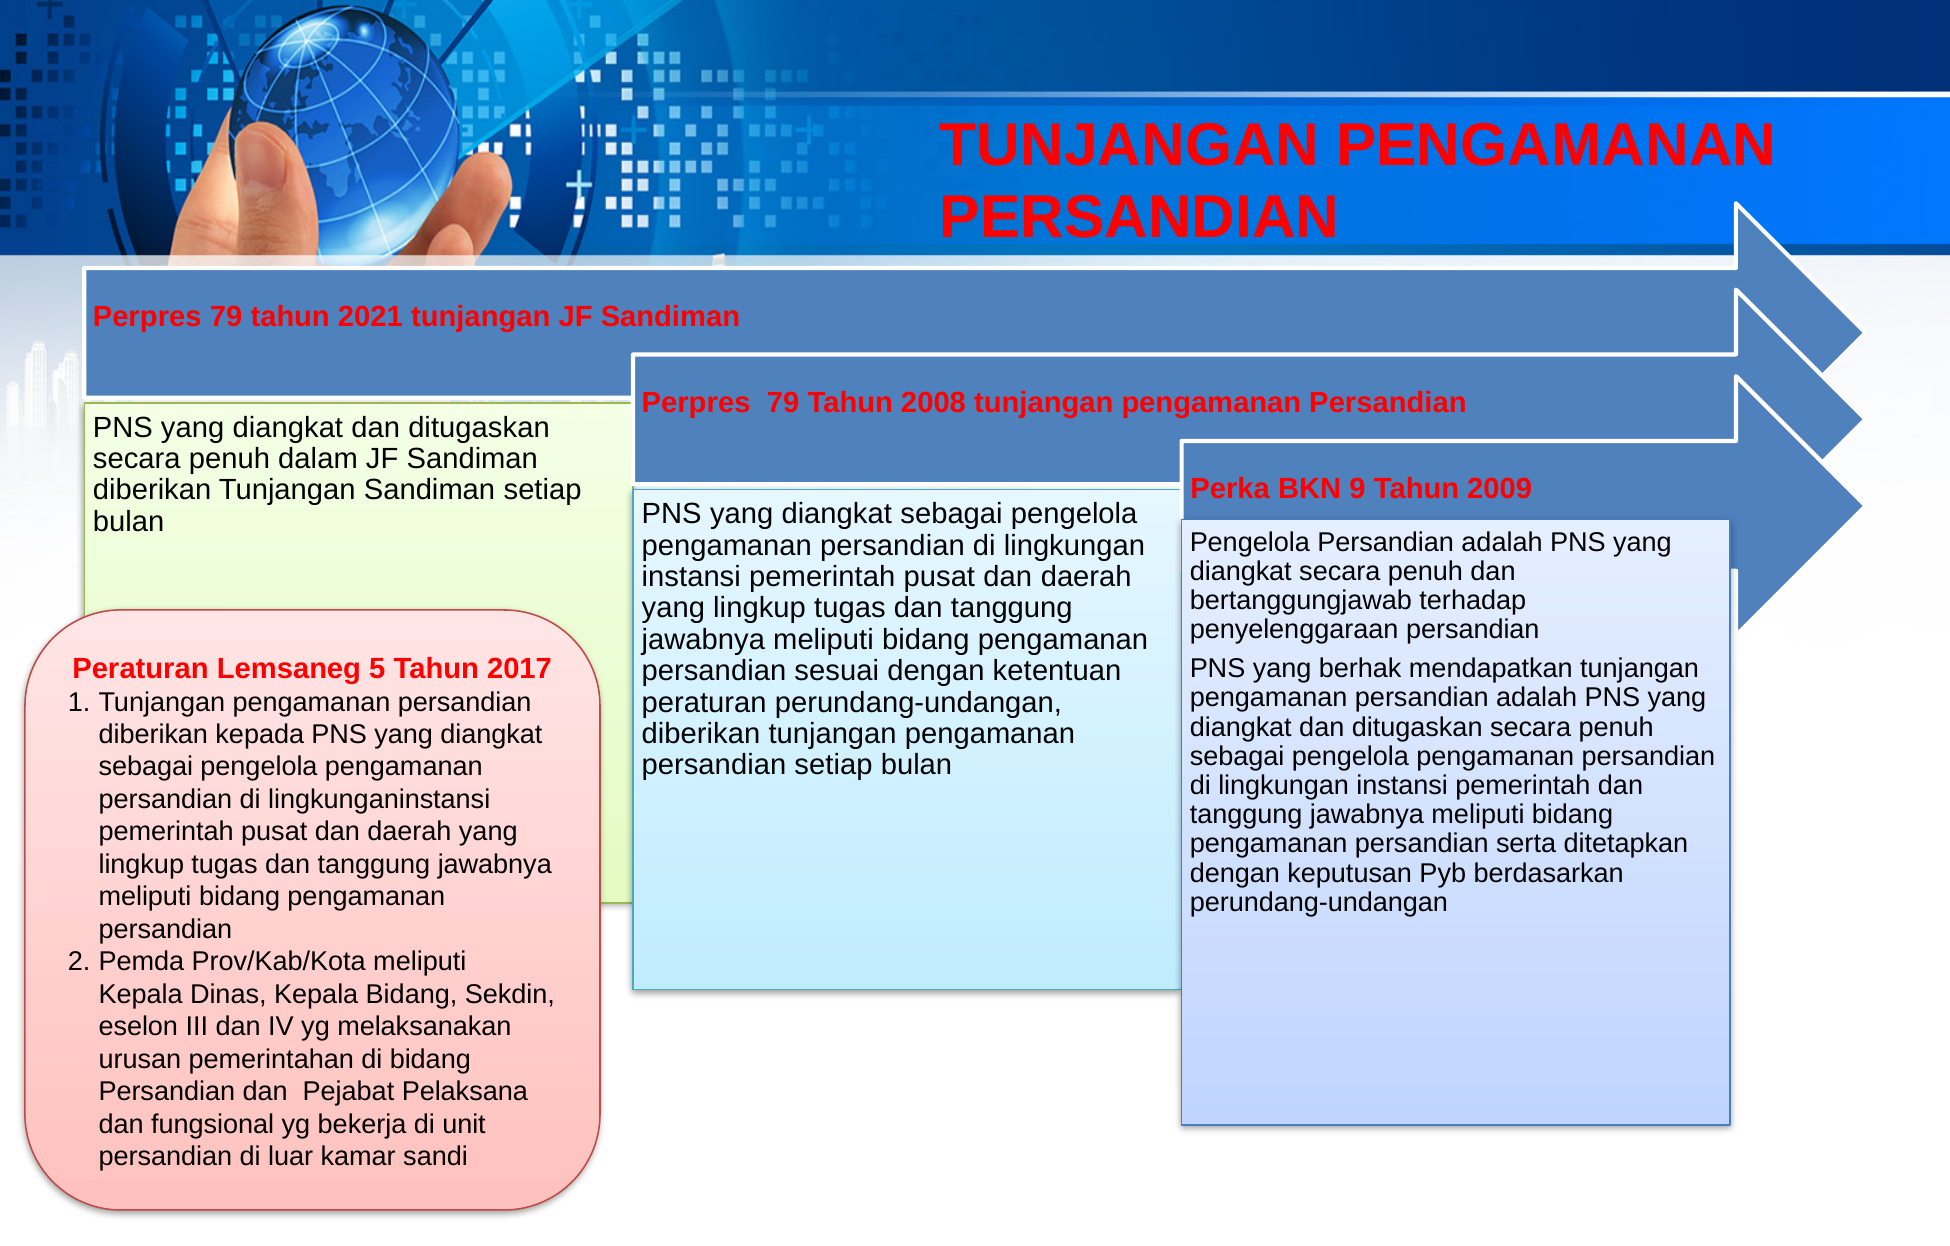

TUNJANGAN PENGAMANAN PERSANDIAN
Perpres 79 tahun 2021 tunjangan JF Sandiman
PNS yang diangkat dan ditugaskan secara penuh dalam JF Sandiman diberikan Tunjangan Sandiman setiap bulan
Perpres  79 Tahun 2008 tunjangan pengamanan Persandian
PNS yang diangkat sebagai pengelola pengamanan persandian di lingkungan instansi pemerintah pusat dan daerah yang lingkup tugas dan tanggung jawabnya meliputi bidang pengamanan persandian sesuai dengan ketentuan peraturan perundang-undangan, diberikan tunjangan pengamanan persandian setiap bulan
Perka BKN 9 Tahun 2009
Pengelola Persandian adalah PNS yang diangkat secara penuh dan bertanggungjawab terhadap penyelenggaraan persandian
PNS yang berhak mendapatkan tunjangan pengamanan persandian adalah PNS yang diangkat dan ditugaskan secara penuh sebagai pengelola pengamanan persandian di lingkungan instansi pemerintah dan tanggung jawabnya meliputi bidang pengamanan persandian serta ditetapkan dengan keputusan Pyb berdasarkan perundang-undangan
Peraturan Lemsaneg 5 Tahun 2017
Tunjangan pengamanan persandian diberikan kepada PNS yang diangkat sebagai pengelola pengamanan persandian di lingkunganinstansi pemerintah pusat dan daerah yang lingkup tugas dan tanggung jawabnya meliputi bidang pengamanan persandian
Pemda Prov/Kab/Kota meliputi Kepala Dinas, Kepala Bidang, Sekdin, eselon III dan IV yg melaksanakan urusan pemerintahan di bidang Persandian dan  Pejabat Pelaksana dan fungsional yg bekerja di unit persandian di luar kamar sandi